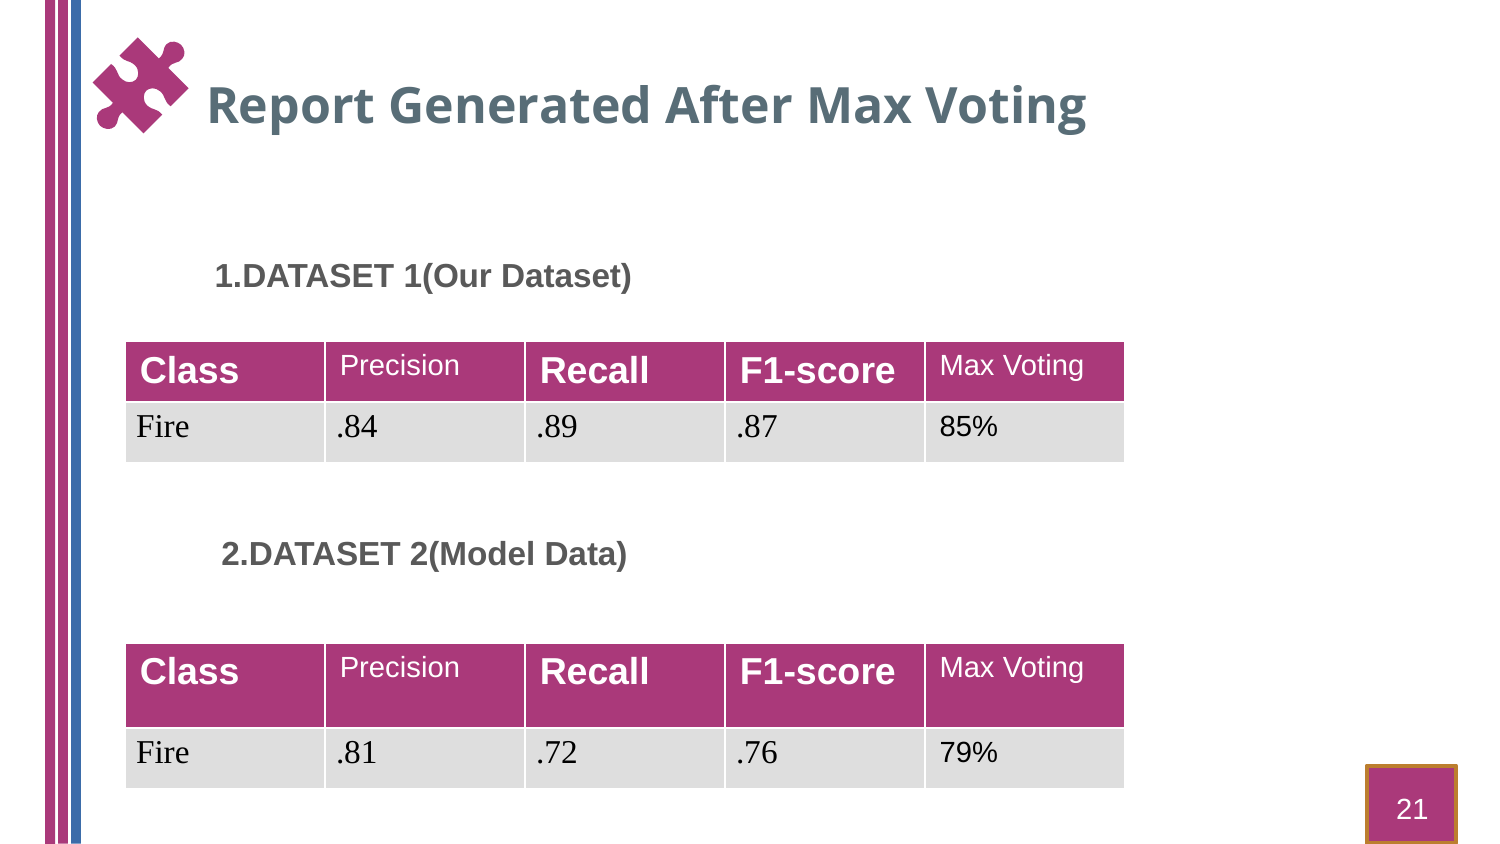

Report Generated After Max Voting
1.DATASET 1(Our Dataset)

| Class | Precision | Recall | F1-score | Max Voting |
| --- | --- | --- | --- | --- |
| Fire | .84 | .89 | .87 | 85% |
2.DATASET 2(Model Data)

| Class | Precision | Recall | F1-score | Max Voting |
| --- | --- | --- | --- | --- |
| Fire | .81 | .72 | .76 | 79% |

21